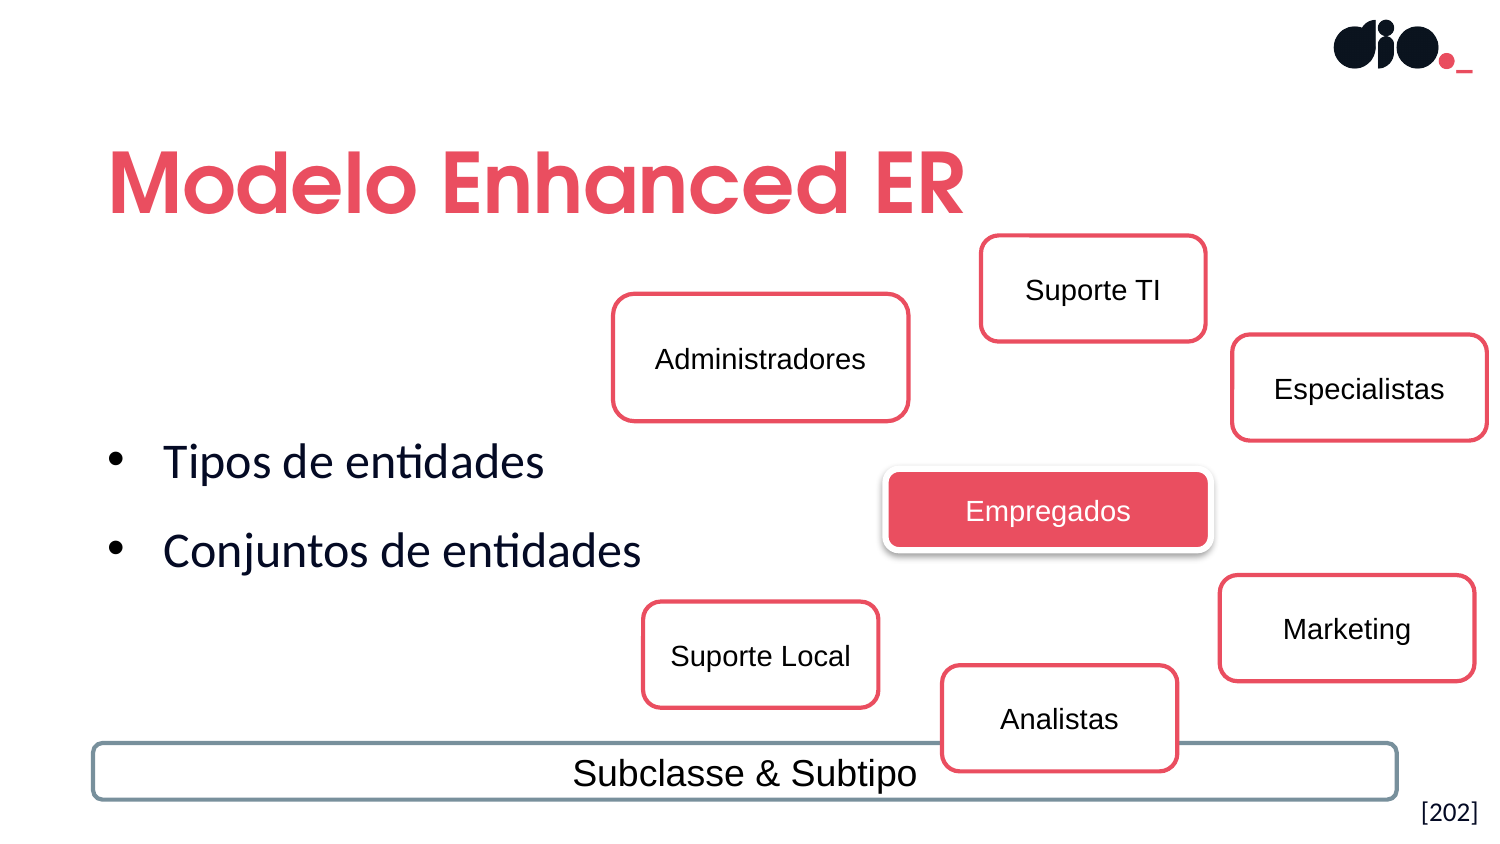

Modelo Enhanced ER
Suporte TI
Tipos de entidades
Conjuntos de entidades
Administradores
Especialistas
Empregados
Marketing
Suporte Local
Analistas
Subclasse & Subtipo
[202]